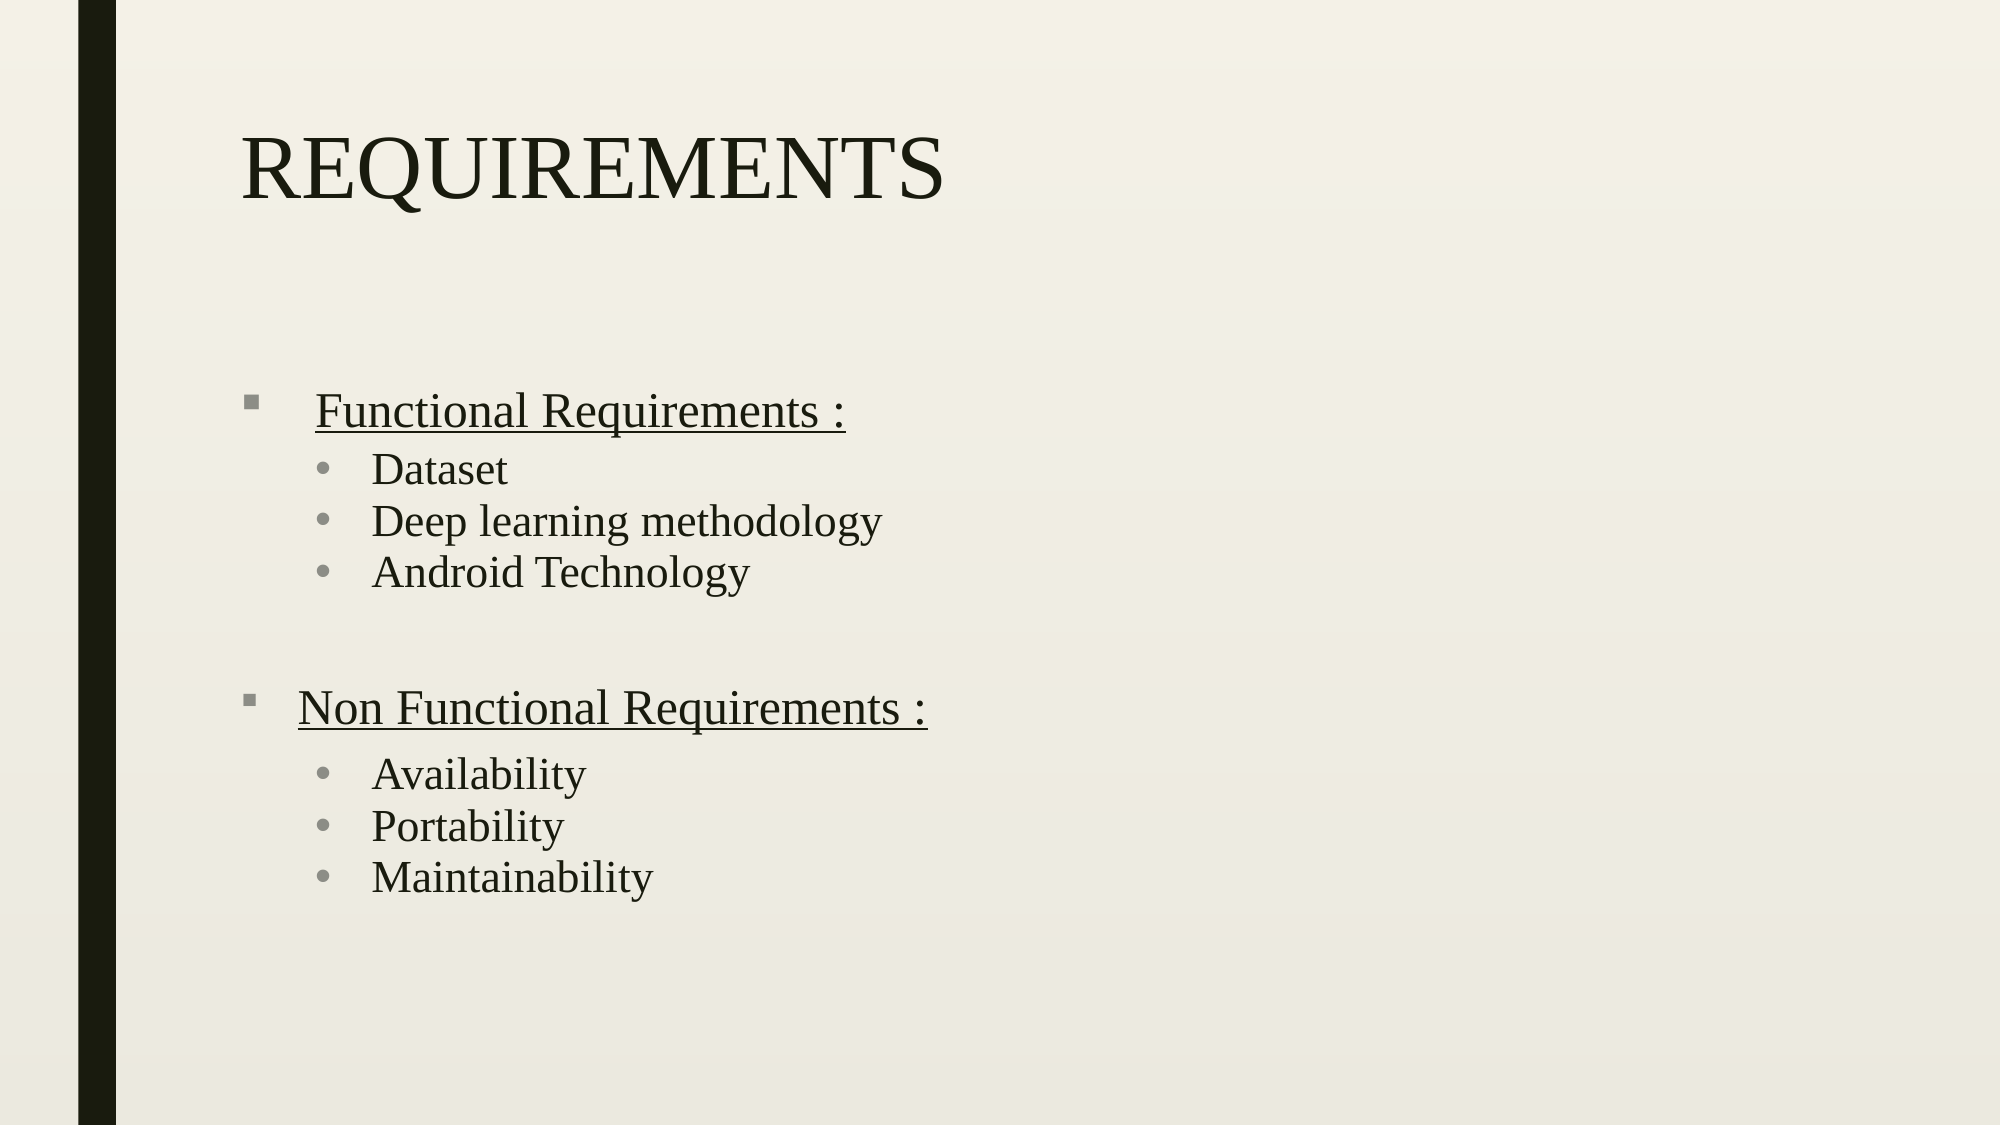

# REQUIREMENTS
Functional Requirements :
Dataset
Deep learning methodology
Android Technology

 Non Functional Requirements :
Availability
Portability
Maintainability